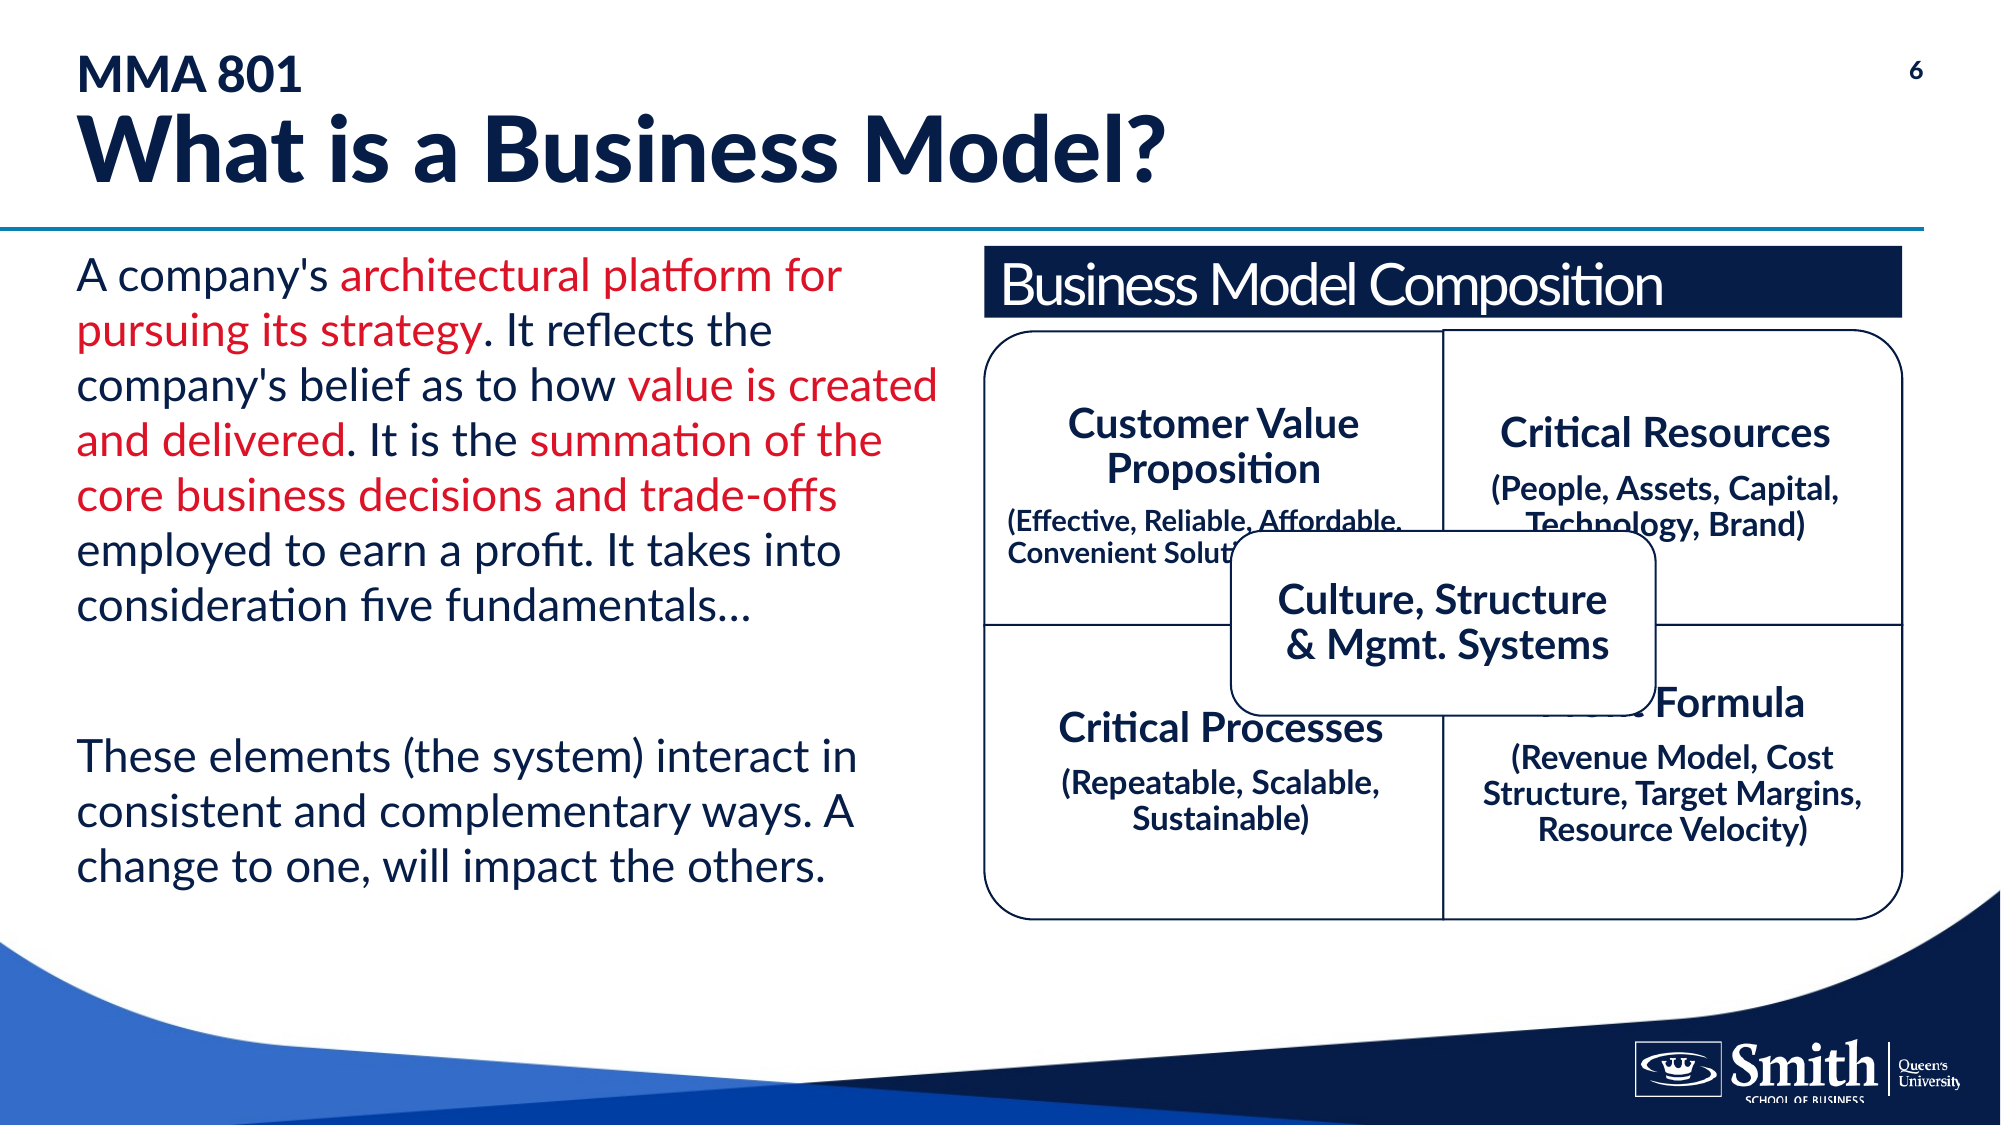

6
# MMA 801 What is a Business Model?
A company's architectural platform for pursuing its strategy. It reflects the company's belief as to how value is created and delivered. It is the summation of the core business decisions and trade-offs employed to earn a profit. It takes into consideration five fundamentals…

These elements (the system) interact in consistent and complementary ways. A
change to one, will impact the others.
Business Model Composition
Customer Value Proposition
(Effective, Reliable, Affordable, Convenient Solutions)
Critical Resources
(People, Assets, Capital, Technology, Brand)
Critical Processes
(Repeatable, Scalable, Sustainable)
Profit Formula
(Revenue Model, Cost Structure, Target Margins, Resource Velocity)
Culture, Structure
& Mgmt. Systems